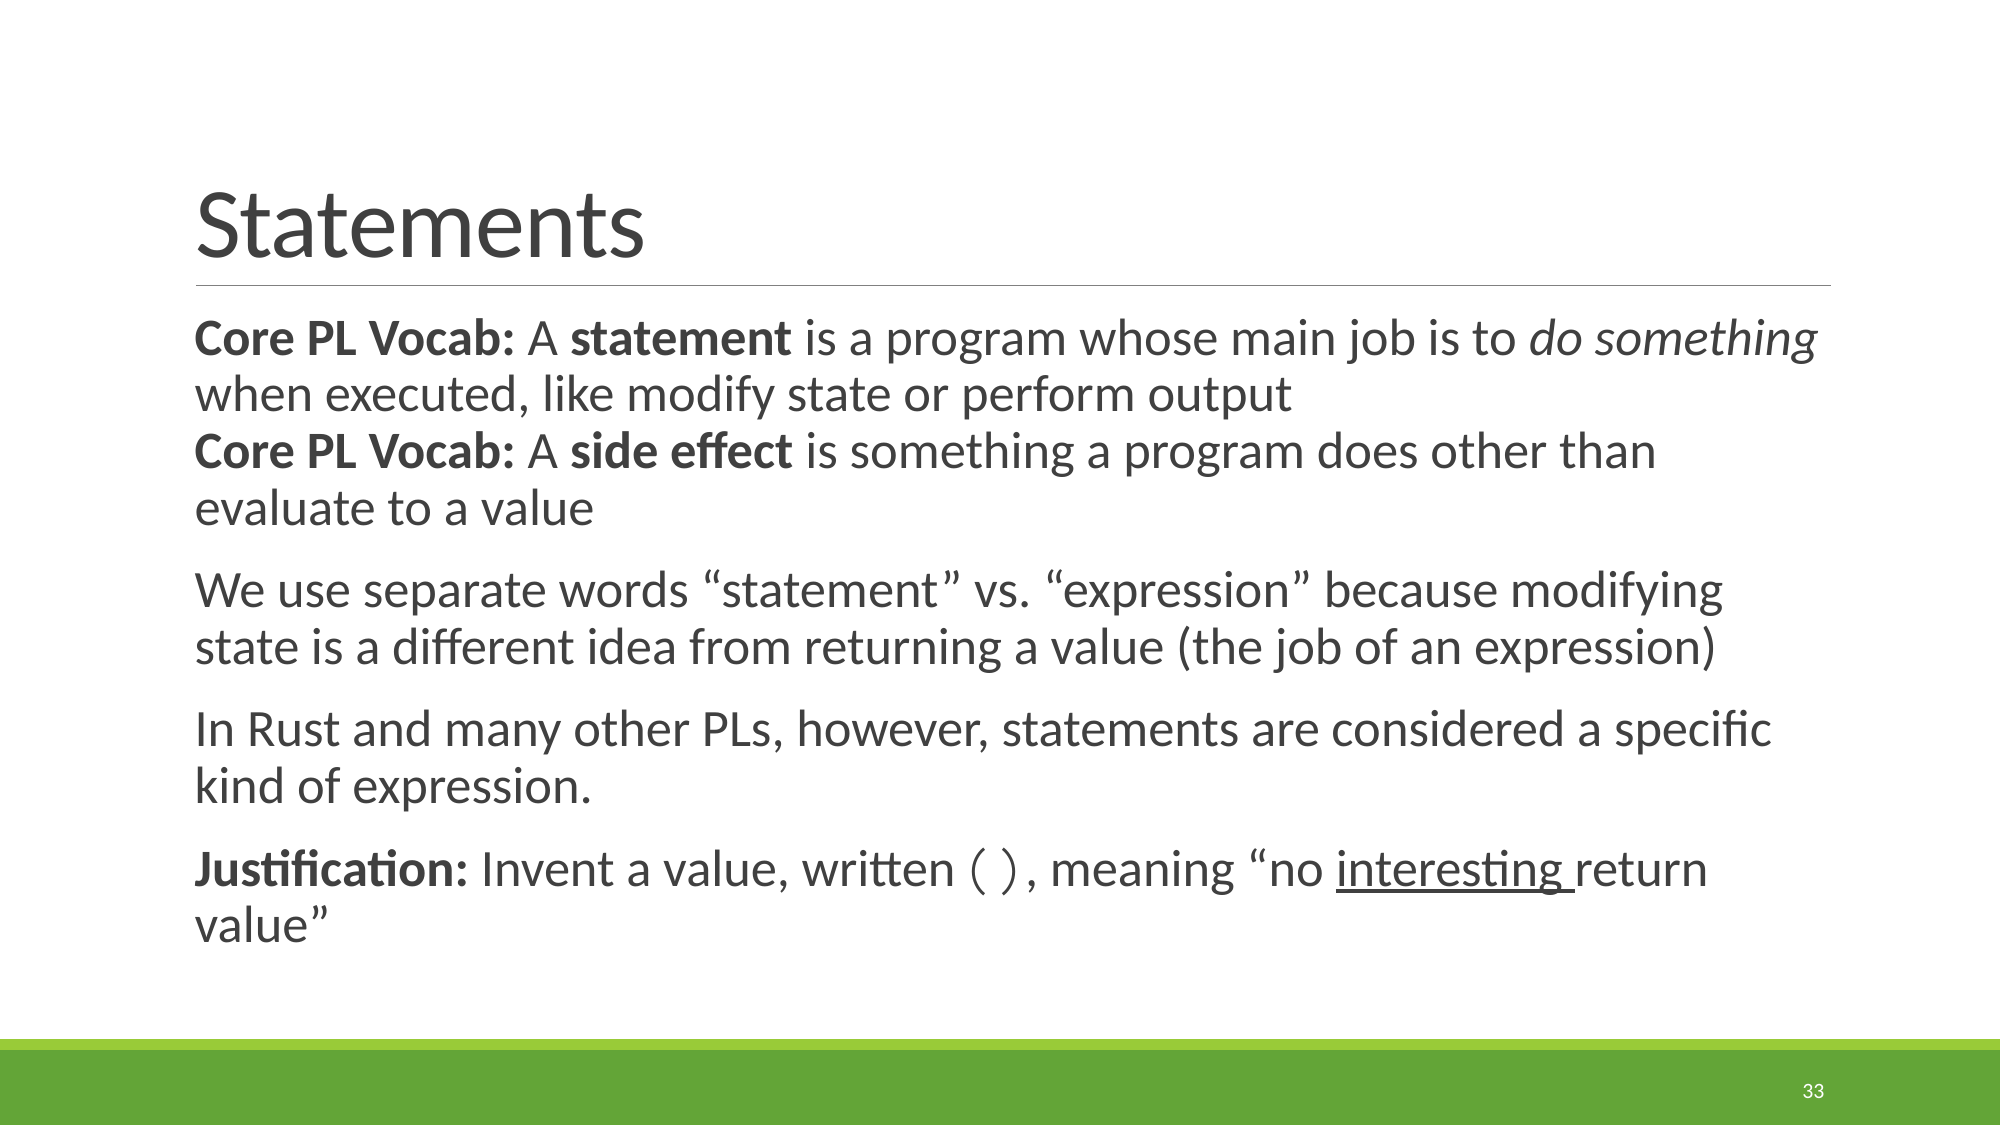

# Statements
Core PL Vocab: A statement is a program whose main job is to do something when executed, like modify state or perform output
Core PL Vocab: A side effect is something a program does other than evaluate to a value
We use separate words “statement” vs. “expression” because modifying state is a different idea from returning a value (the job of an expression)
In Rust and many other PLs, however, statements are considered a specific kind of expression.
Justification: Invent a value, written (), meaning “no interesting return value”

33